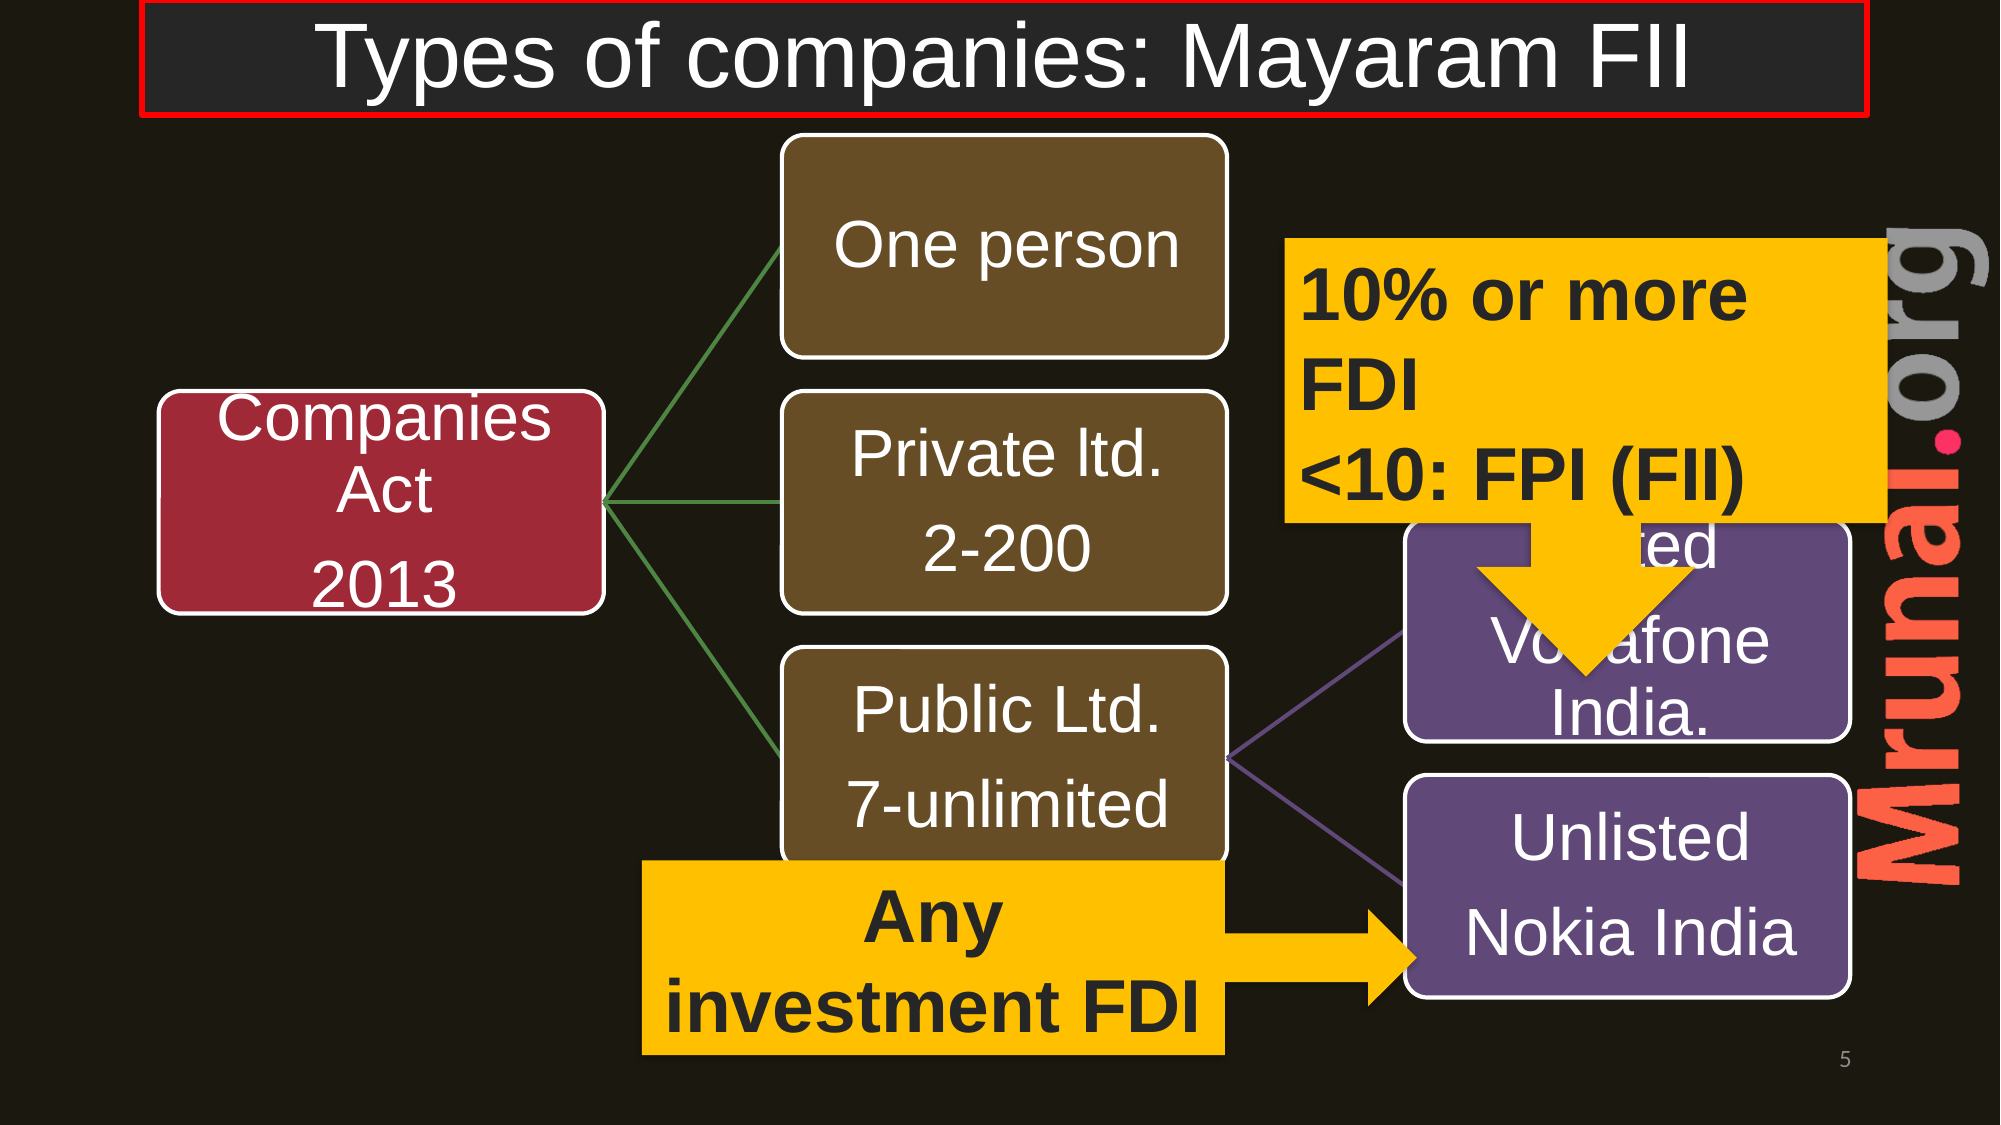

# Types of companies: Mayaram FII
Companies Act
2013

One person

Private ltd.
2-200

Public Ltd.
7-unlimited

Listed
Vodafone India.

Unlisted
Nokia India
10% or more FDI
<10: FPI (FII)
Any investment FDI
5